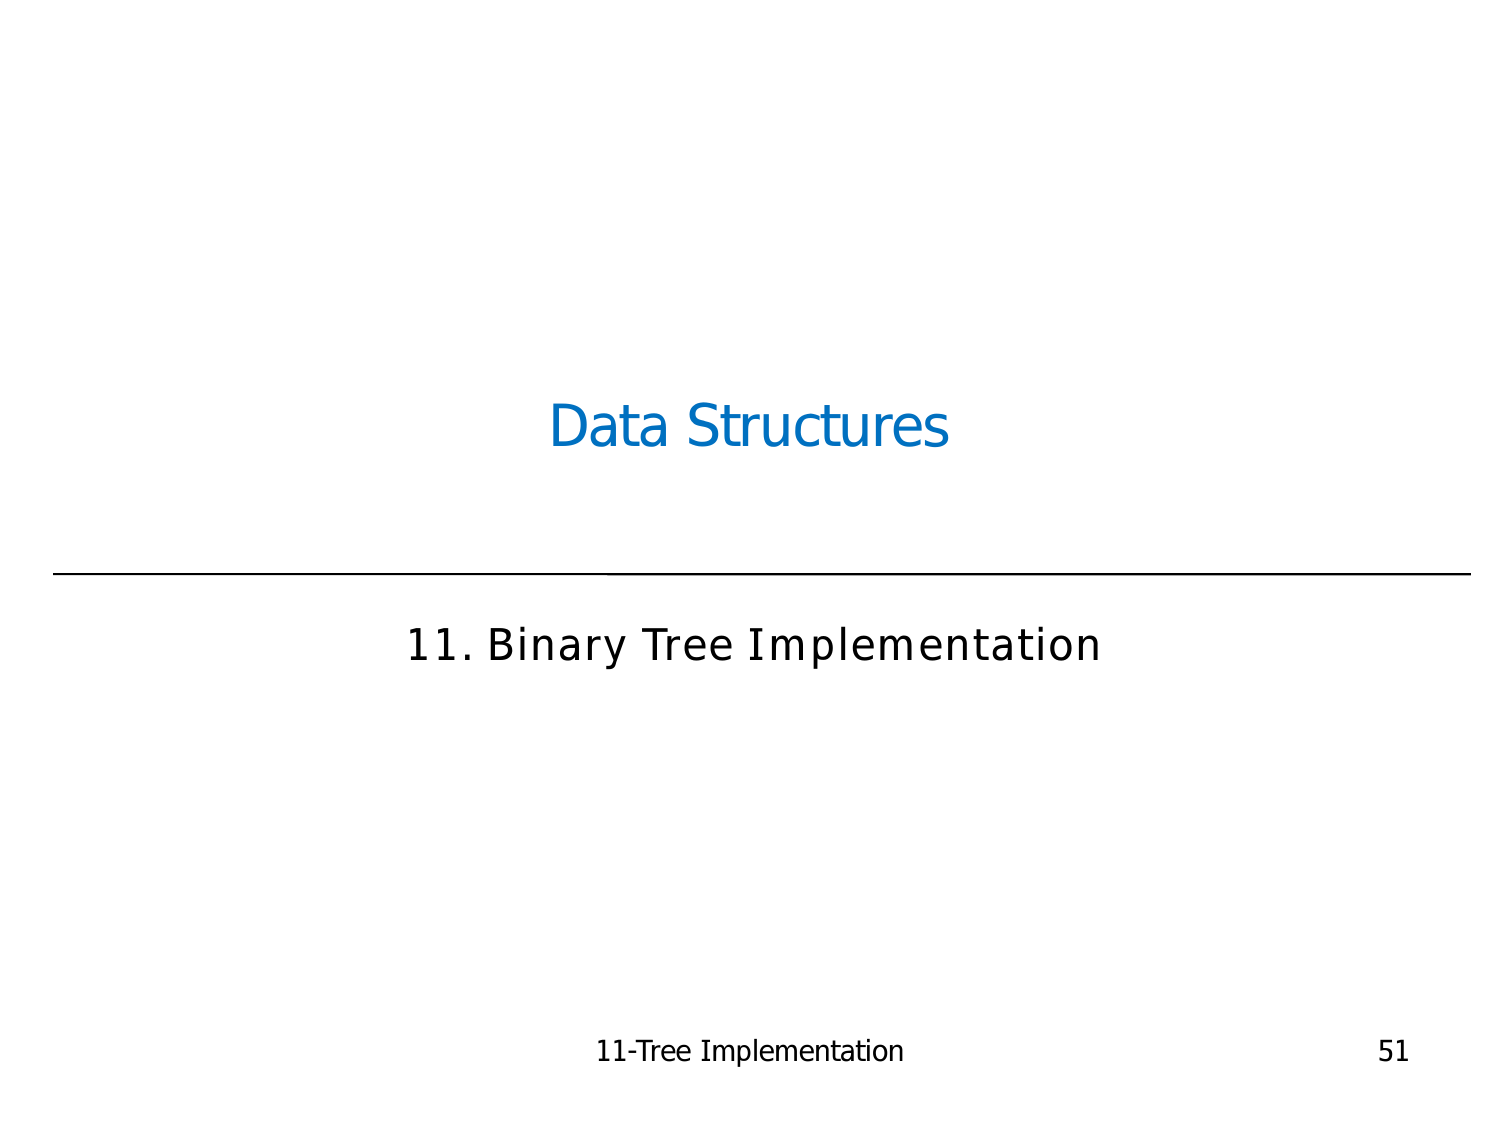

# Data Structures
11. Binary Tree Implementation
11-Tree Implementation
51